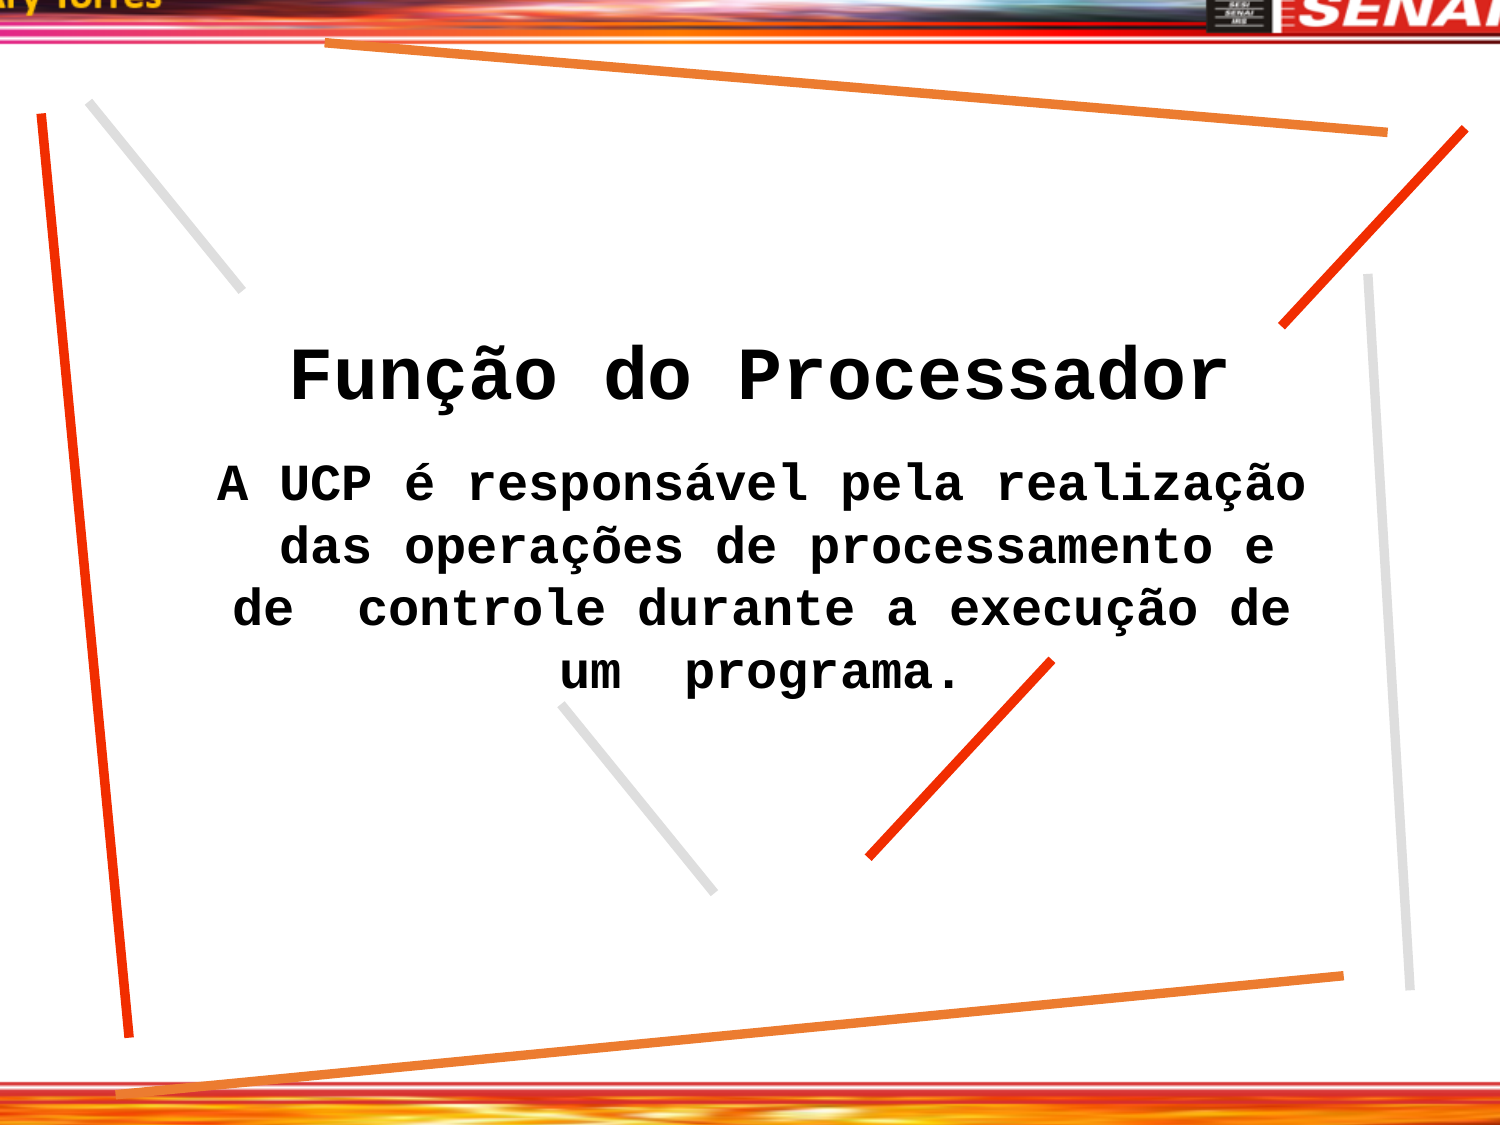

# Função do Processador
A UCP é responsável pela realização  das operações de processamento e de  controle durante a execução de um  programa.